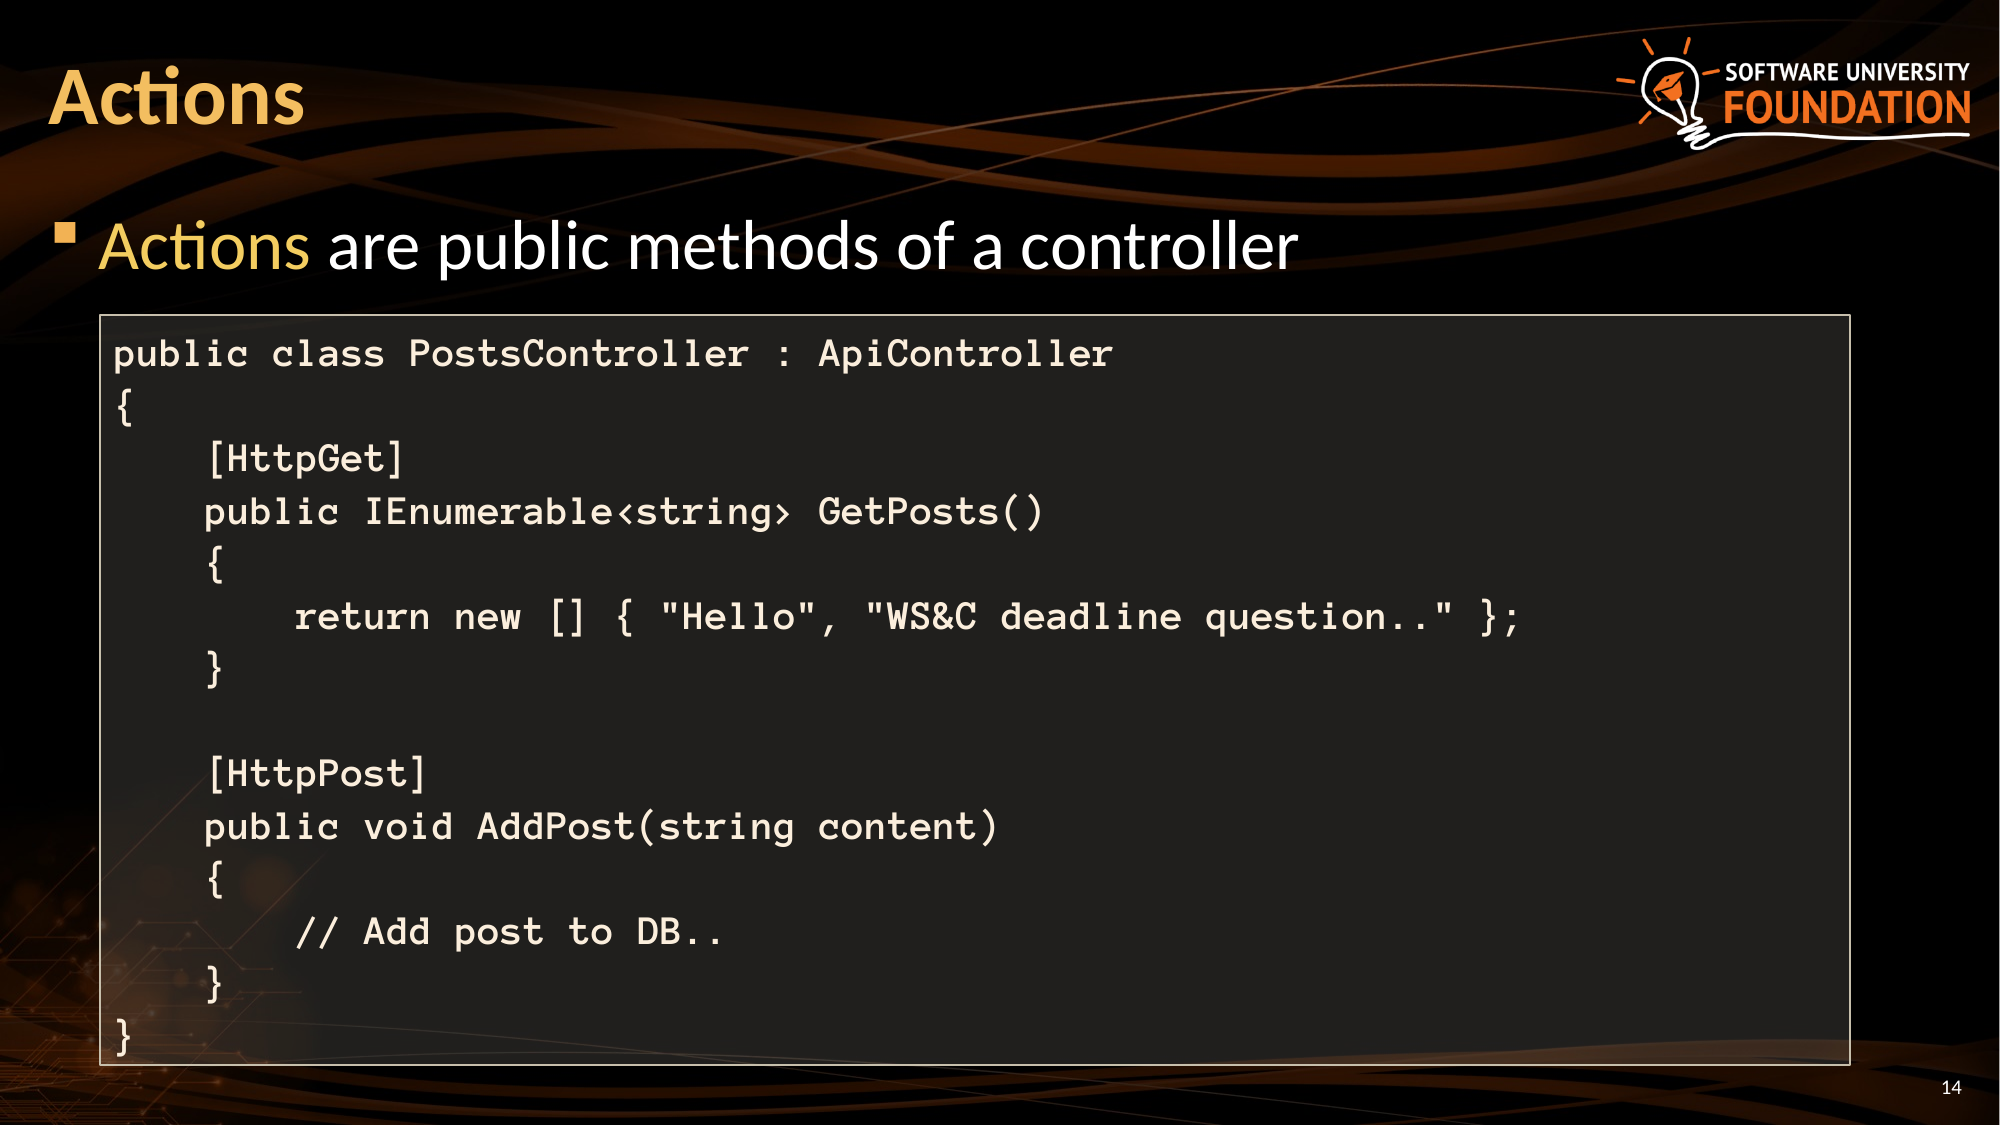

# Actions
Actions are public methods of a controller

public class PostsController : ApiController
{
    [HttpGet]
    public IEnumerable<string> GetPosts()
    {
        return new [] { "Hello", "WS&C deadline question.." };
    }

    [HttpPost]
    public void AddPost(string content)
    {
        // Add post to DB..
    }
}
14